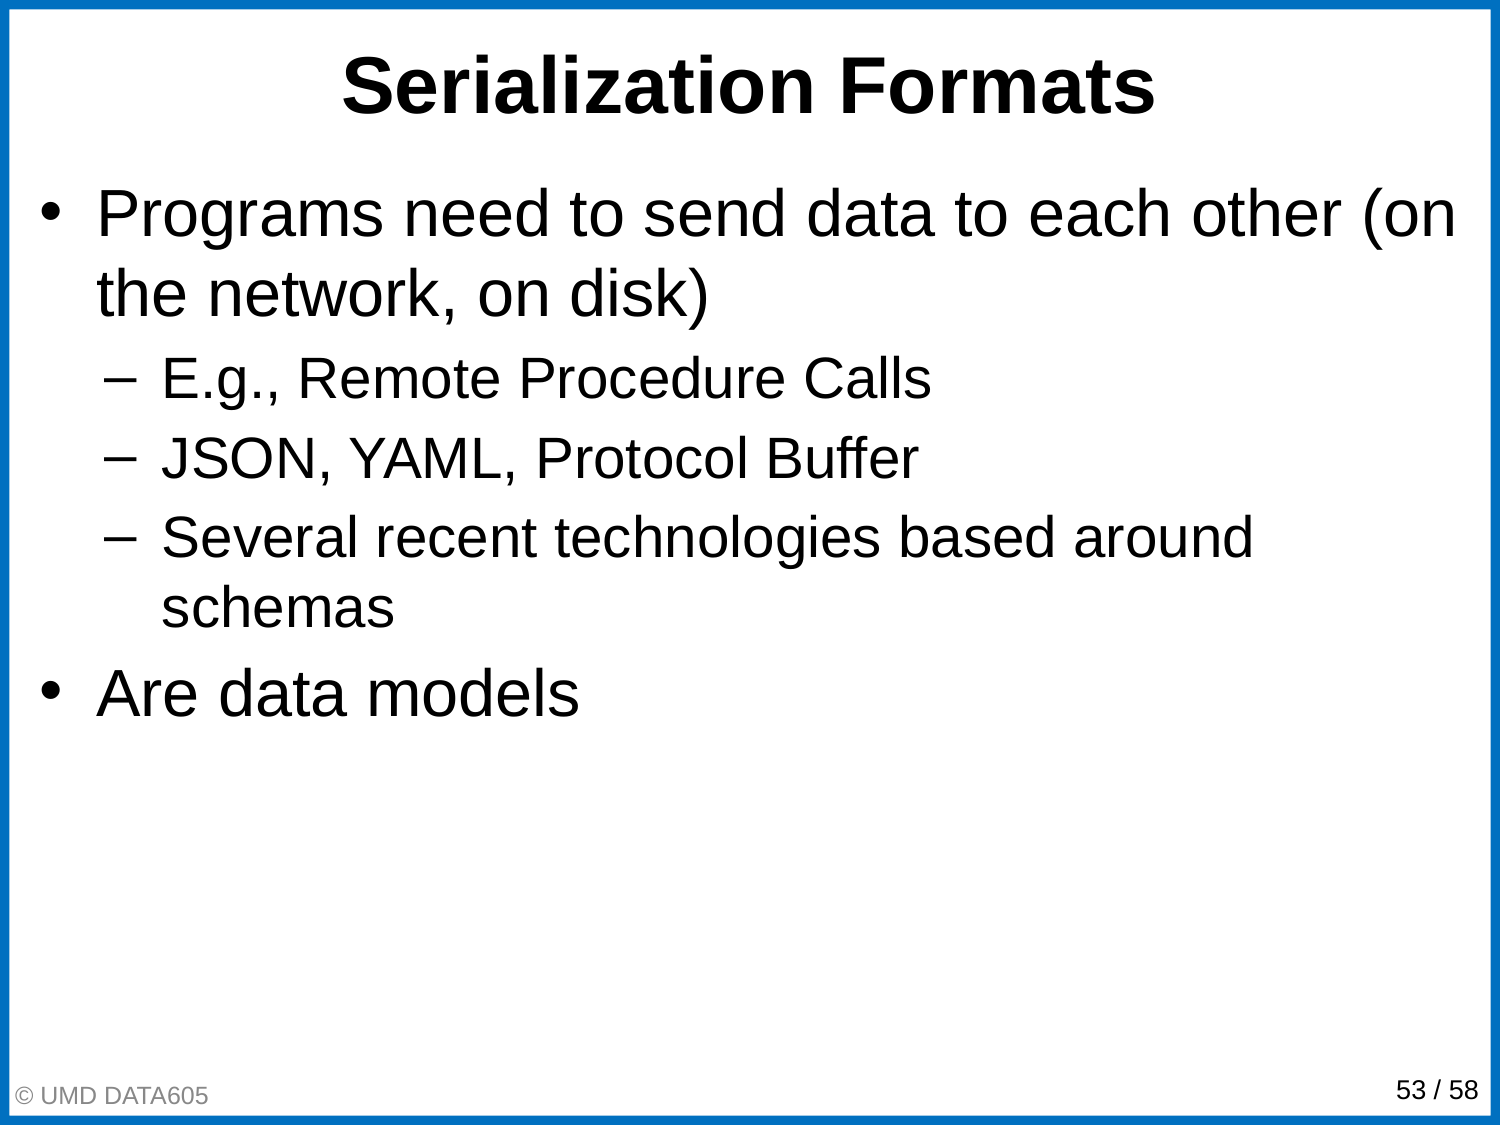

# Serialization Formats
Programs need to send data to each other (on the network, on disk)
E.g., Remote Procedure Calls
JSON, YAML, Protocol Buffer
Several recent technologies based around schemas
Are data models
© UMD DATA605
53 / 58